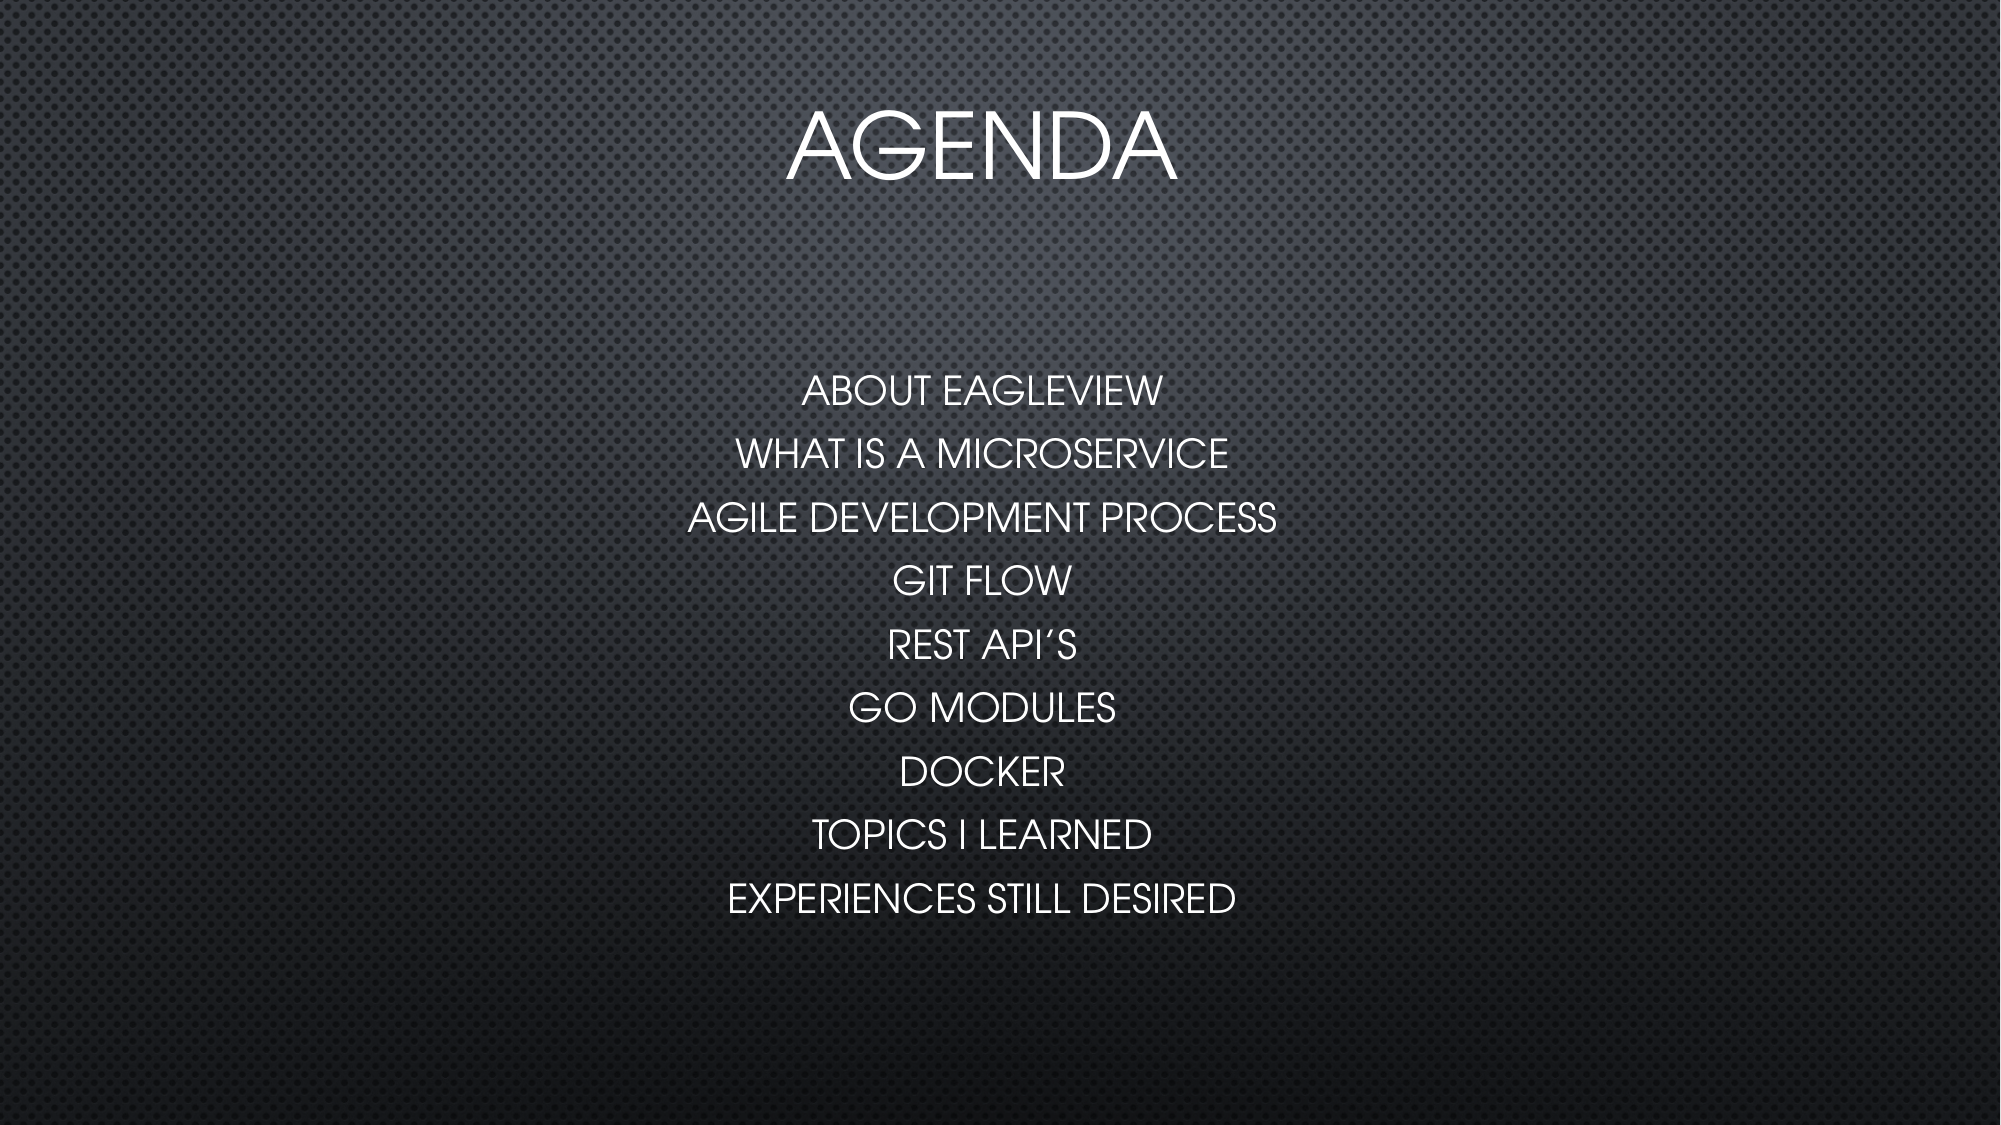

# Agenda
About Eagleview
What is a microservice
Agile Development Process
Git Flow
Rest api’s
Go Modules
Docker
Topics I learned
Experiences Still Desired